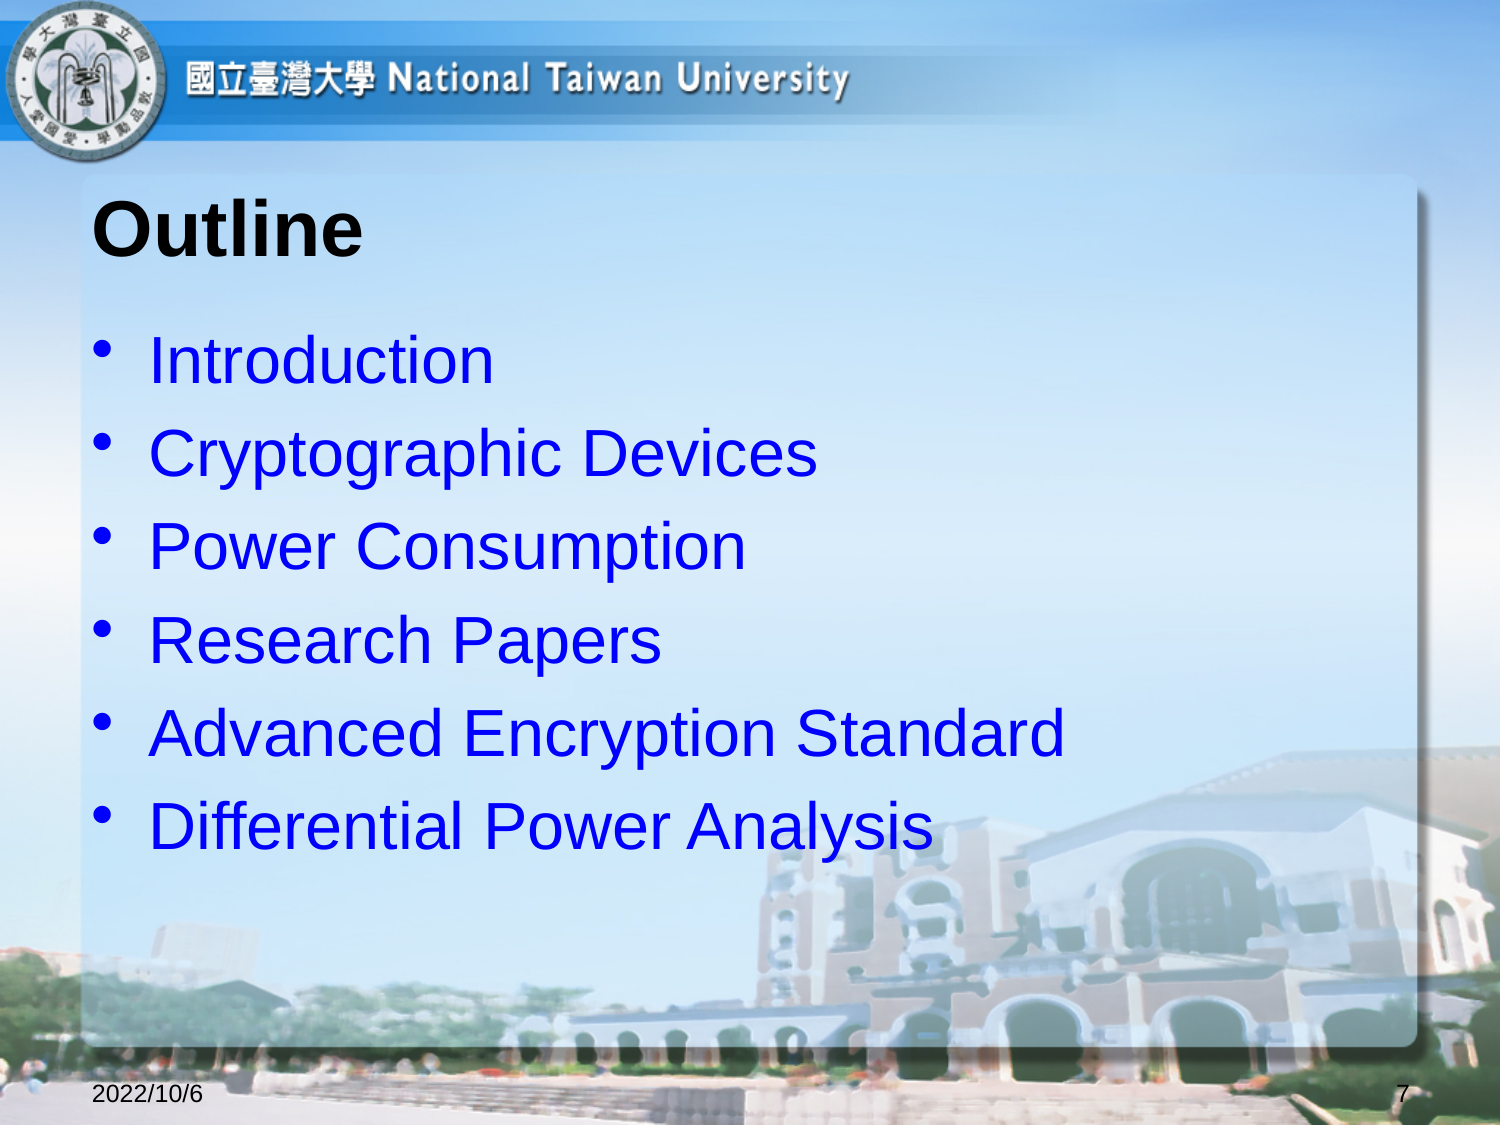

# Outline
Introduction
Cryptographic Devices
Power Consumption
Research Papers
Advanced Encryption Standard
Differential Power Analysis
2022/10/6
7